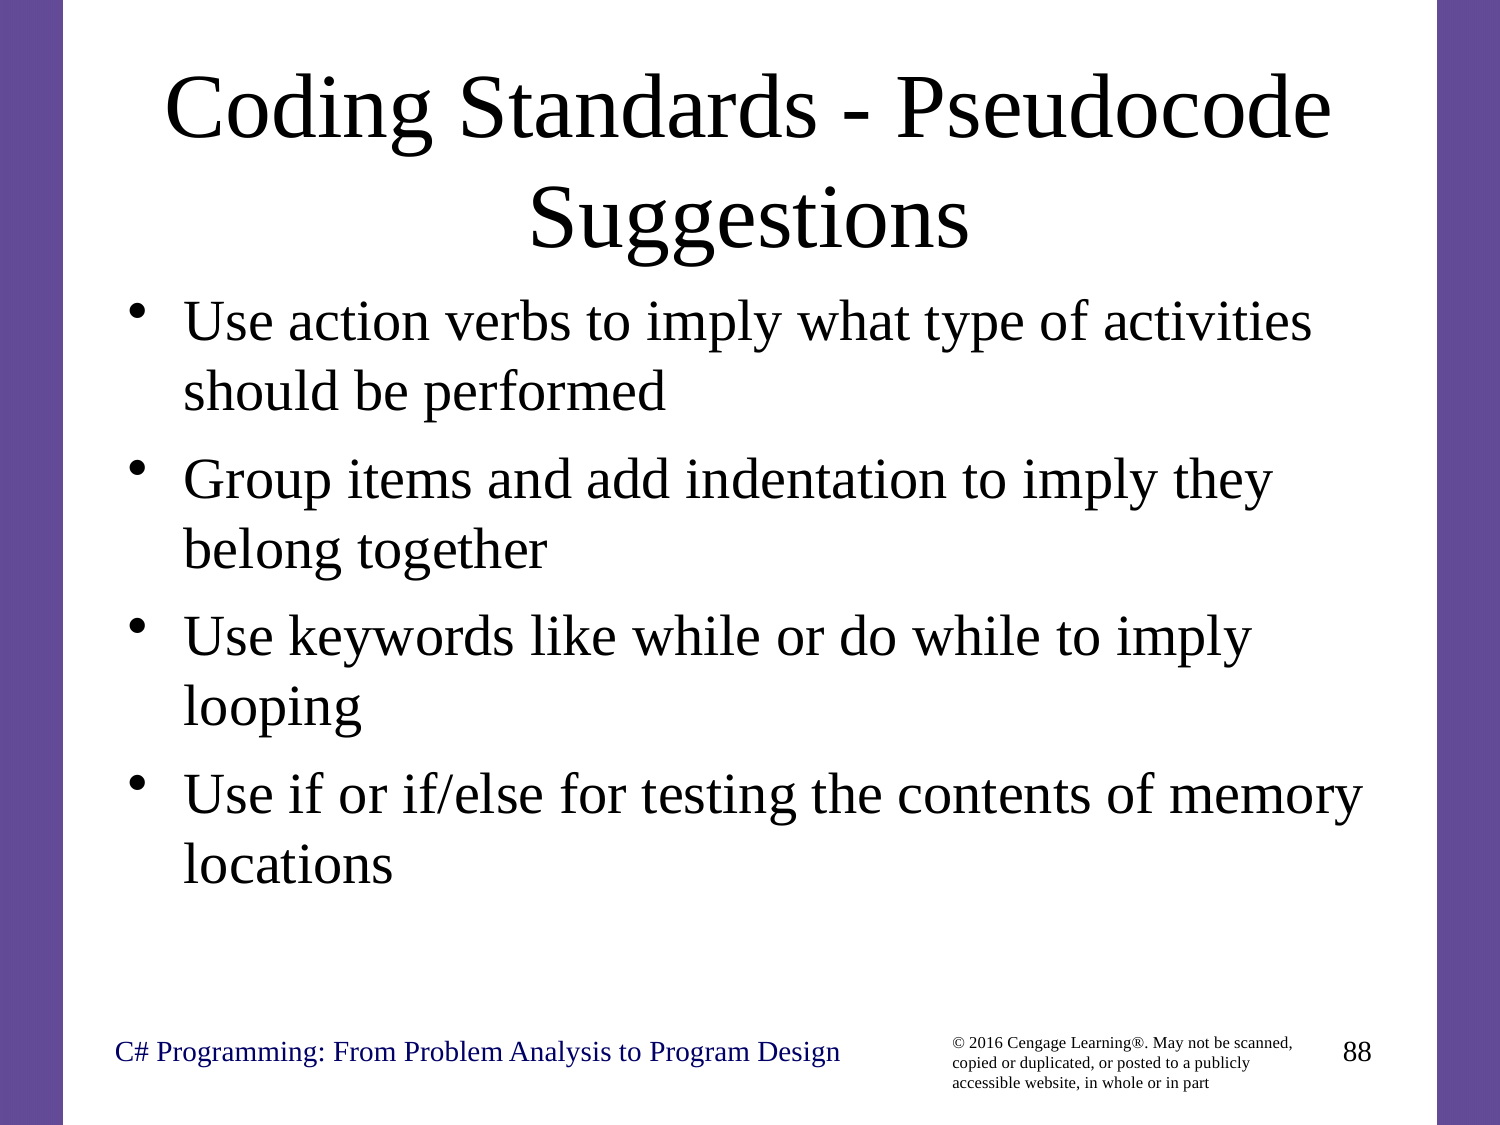

# Coding Standards - Pseudocode Suggestions
Use action verbs to imply what type of activities should be performed
Group items and add indentation to imply they belong together
Use keywords like while or do while to imply looping
Use if or if/else for testing the contents of memory locations

C# Programming: From Problem Analysis to Program Design

88